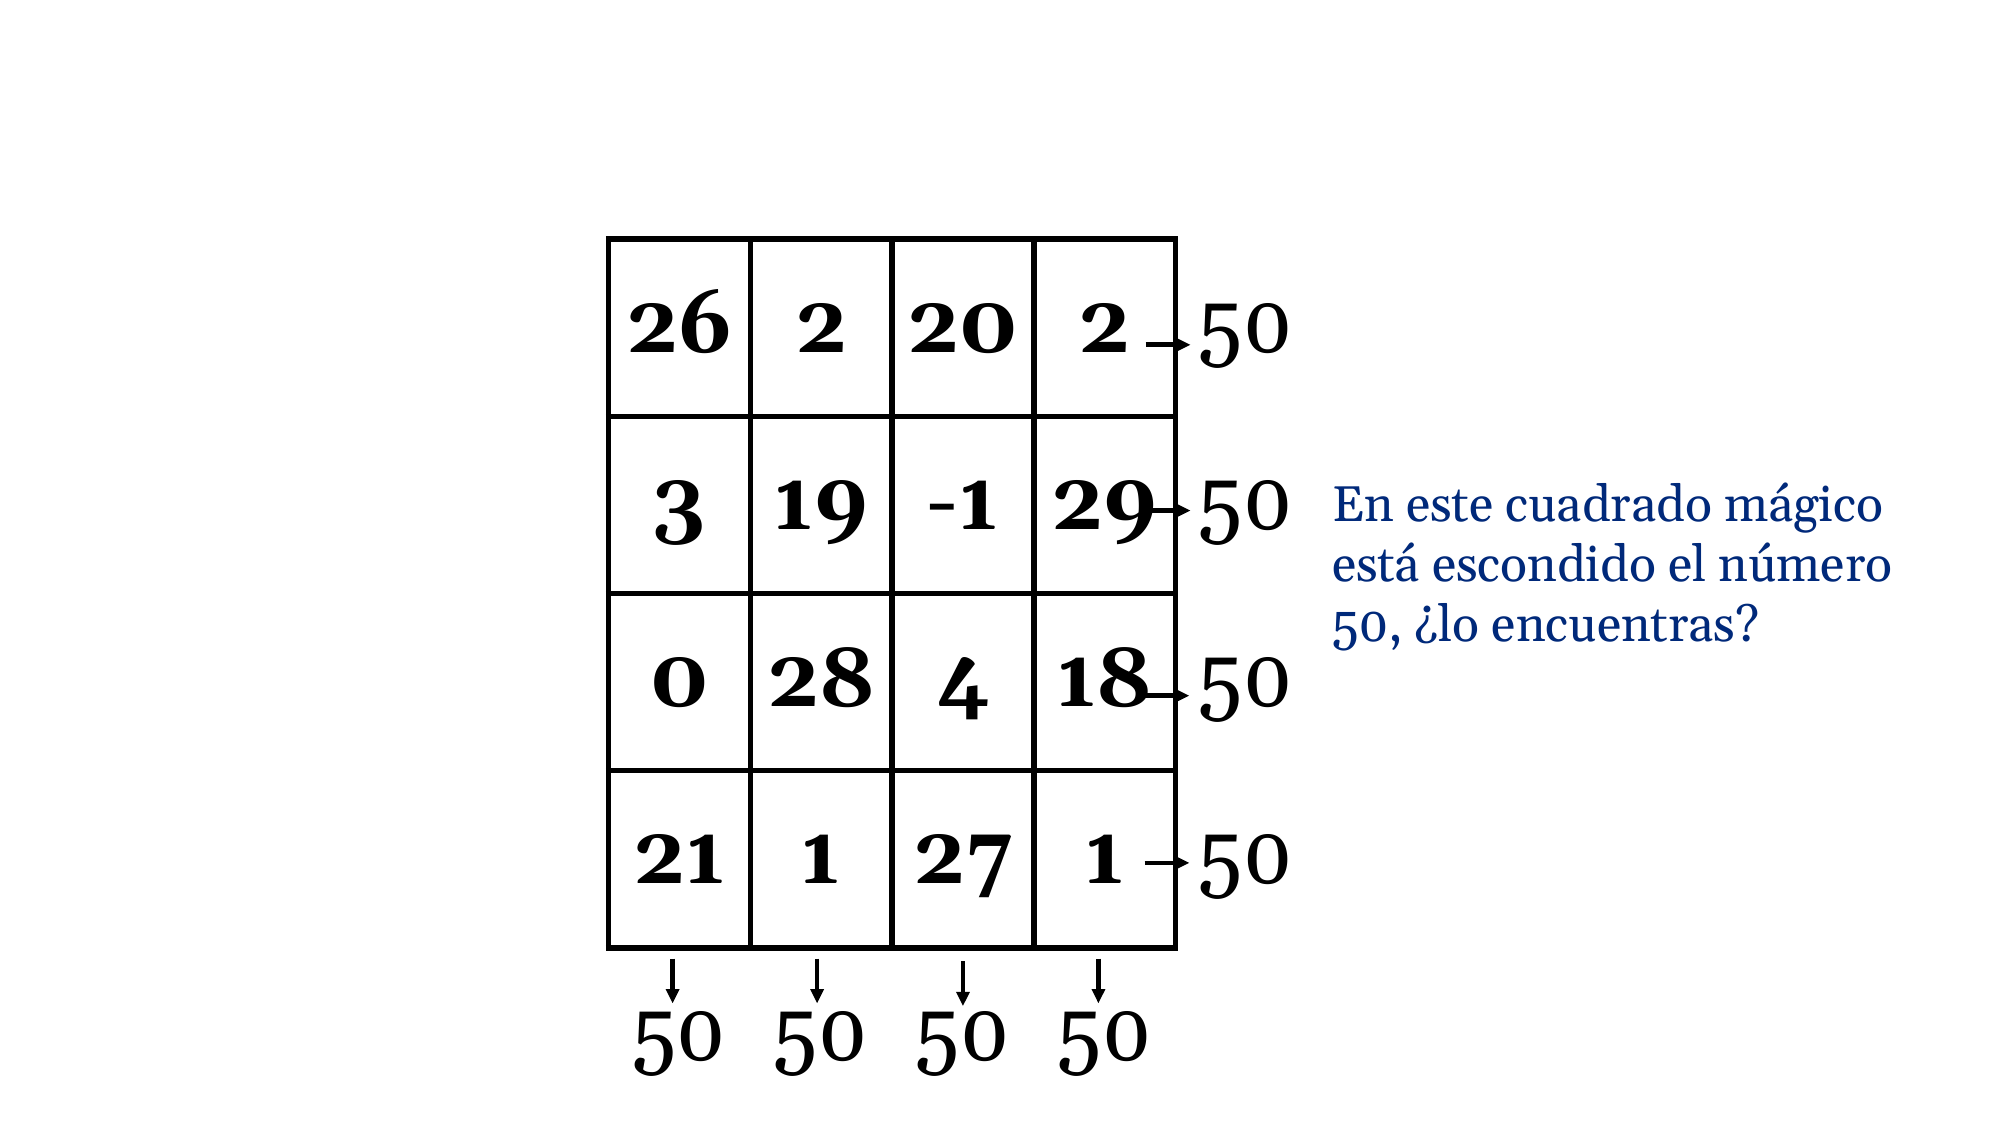

|  |  |  |  |  |
| --- | --- | --- | --- | --- |
| 26 | 2 | 20 | 2 | 50 |
| 3 | 19 | -1 | 29 | 50 |
| 0 | 28 | 4 | 18 | 50 |
| 21 | 1 | 27 | 1 | 50 |
| 50 | 50 | 50 | 50 |  |
En este cuadrado mágico está escondido el número 50, ¿lo encuentras?